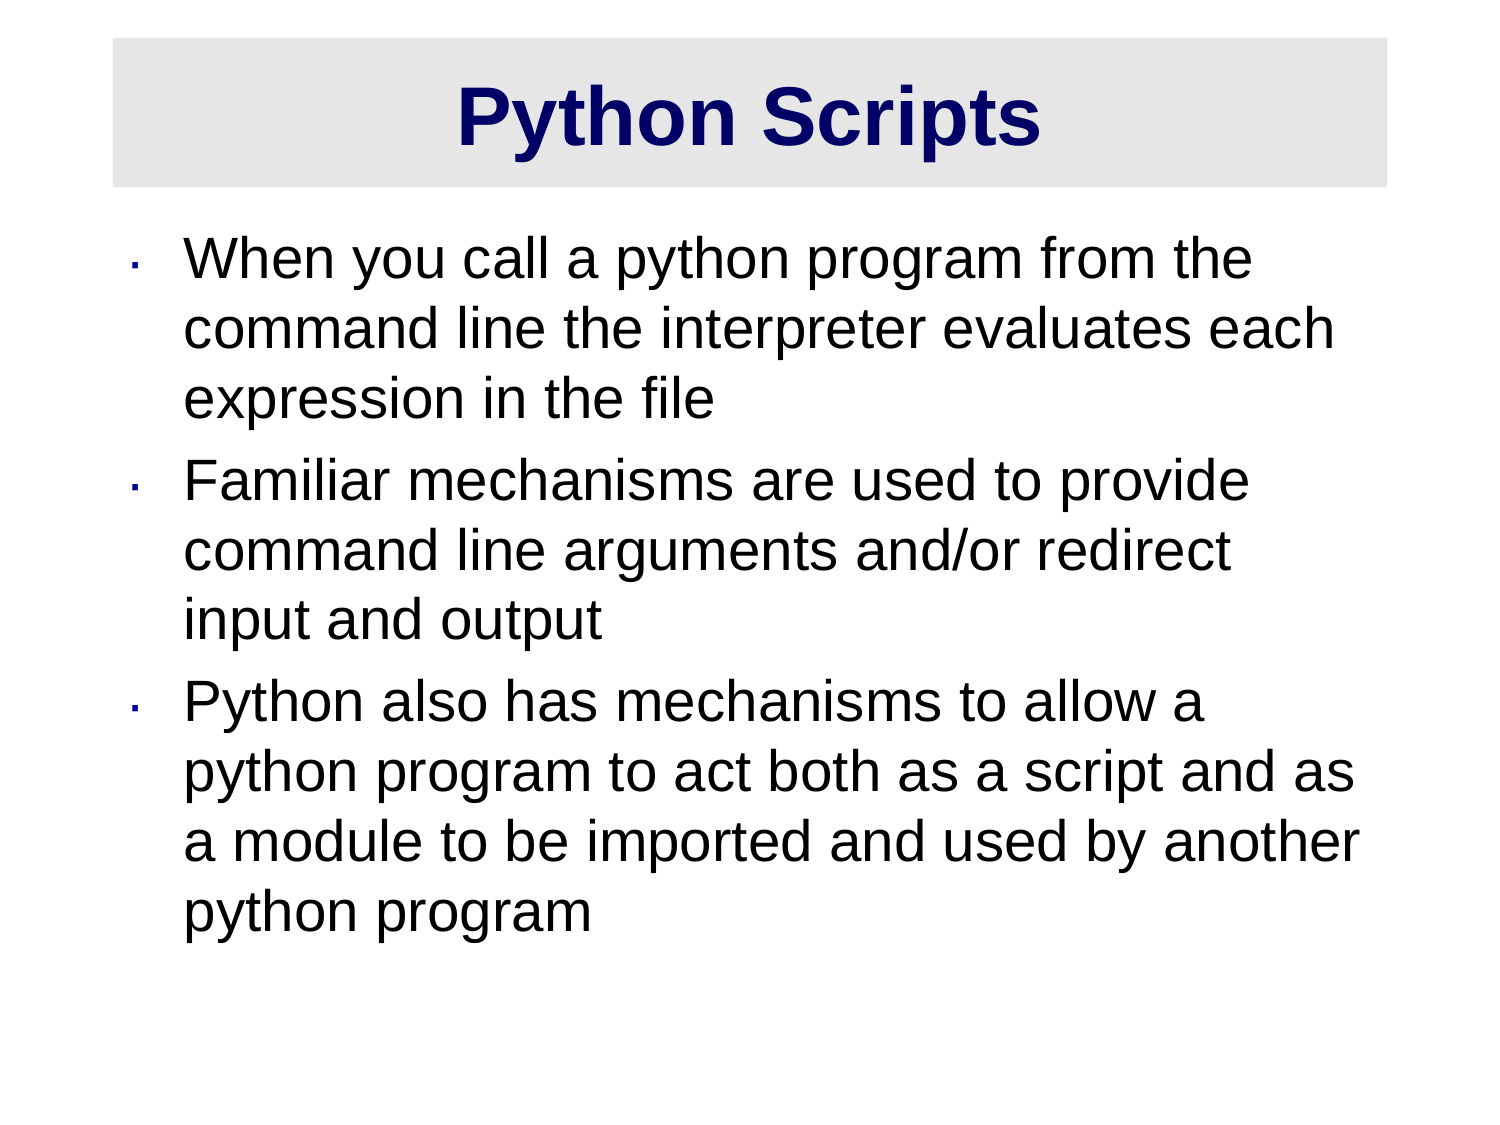

# Python Scripts
When you call a python program from the command line the interpreter evaluates each expression in the file
Familiar mechanisms are used to provide command line arguments and/or redirect input and output
Python also has mechanisms to allow a python program to act both as a script and as a module to be imported and used by another python program